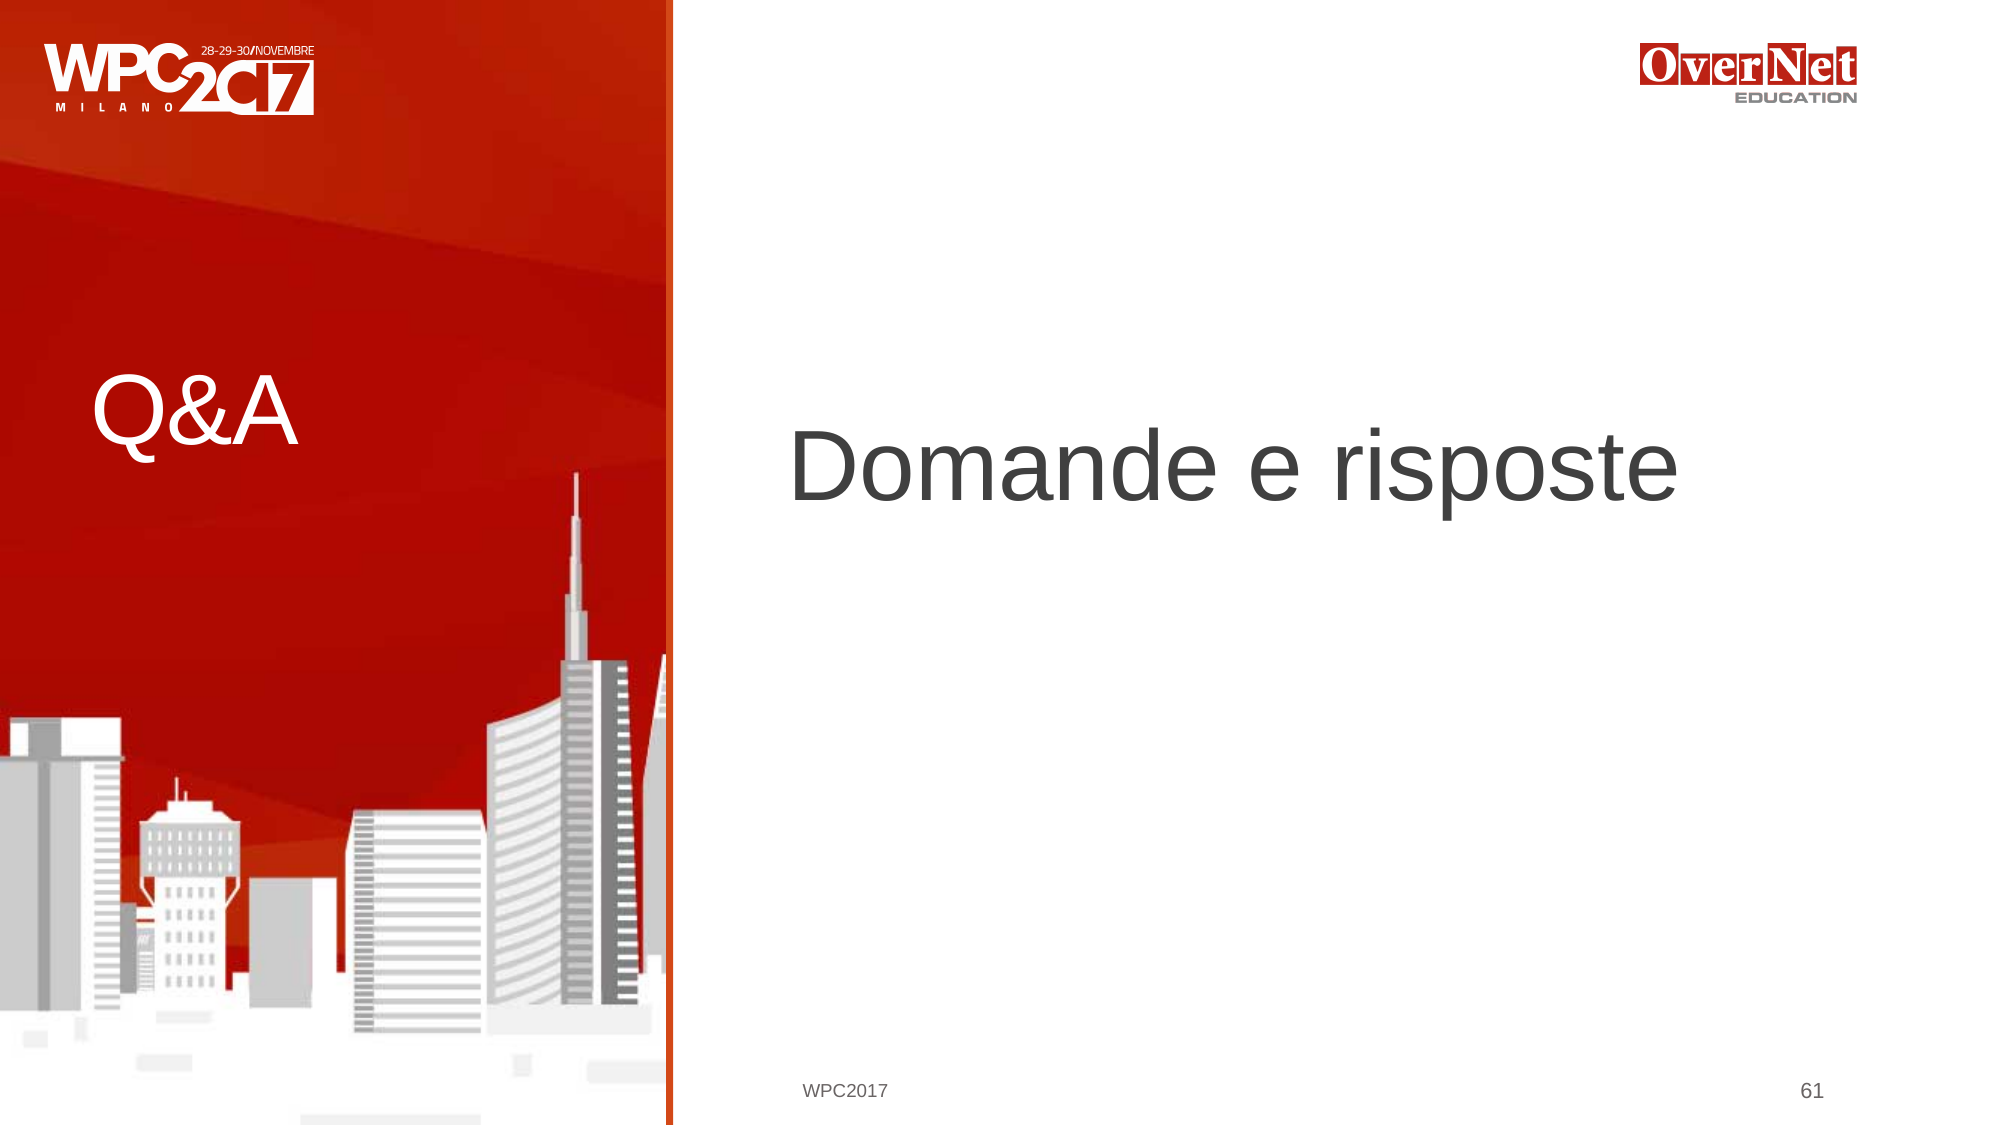

# Q&A

Domande e risposte

WPC2017
61